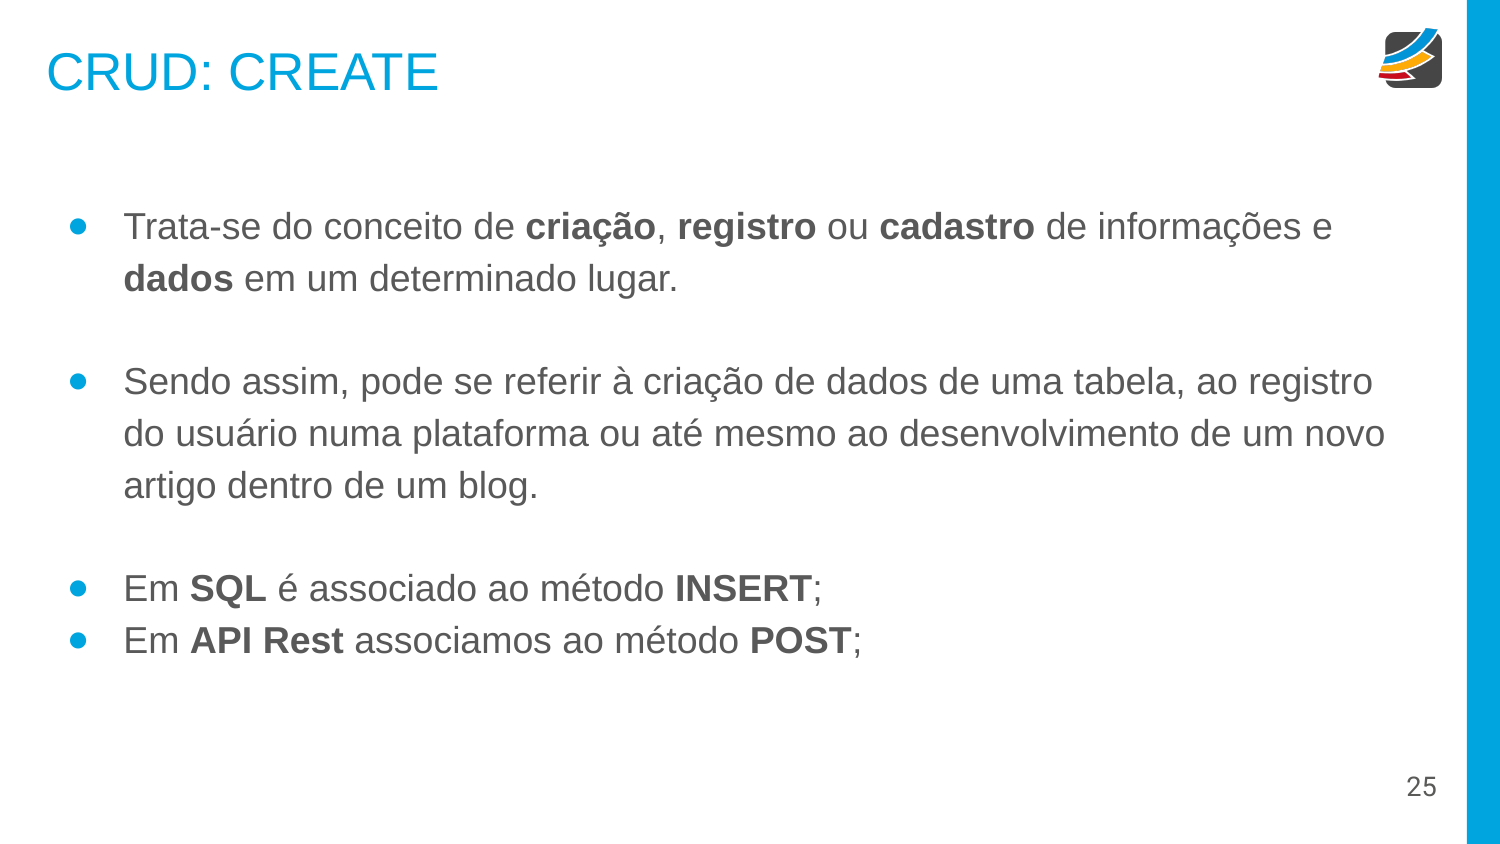

# CRUD: CREATE
Trata-se do conceito de criação, registro ou cadastro de informações e dados em um determinado lugar.

Sendo assim, pode se referir à criação de dados de uma tabela, ao registro do usuário numa plataforma ou até mesmo ao desenvolvimento de um novo artigo dentro de um blog.

Em SQL é associado ao método INSERT;
Em API Rest associamos ao método POST;

25